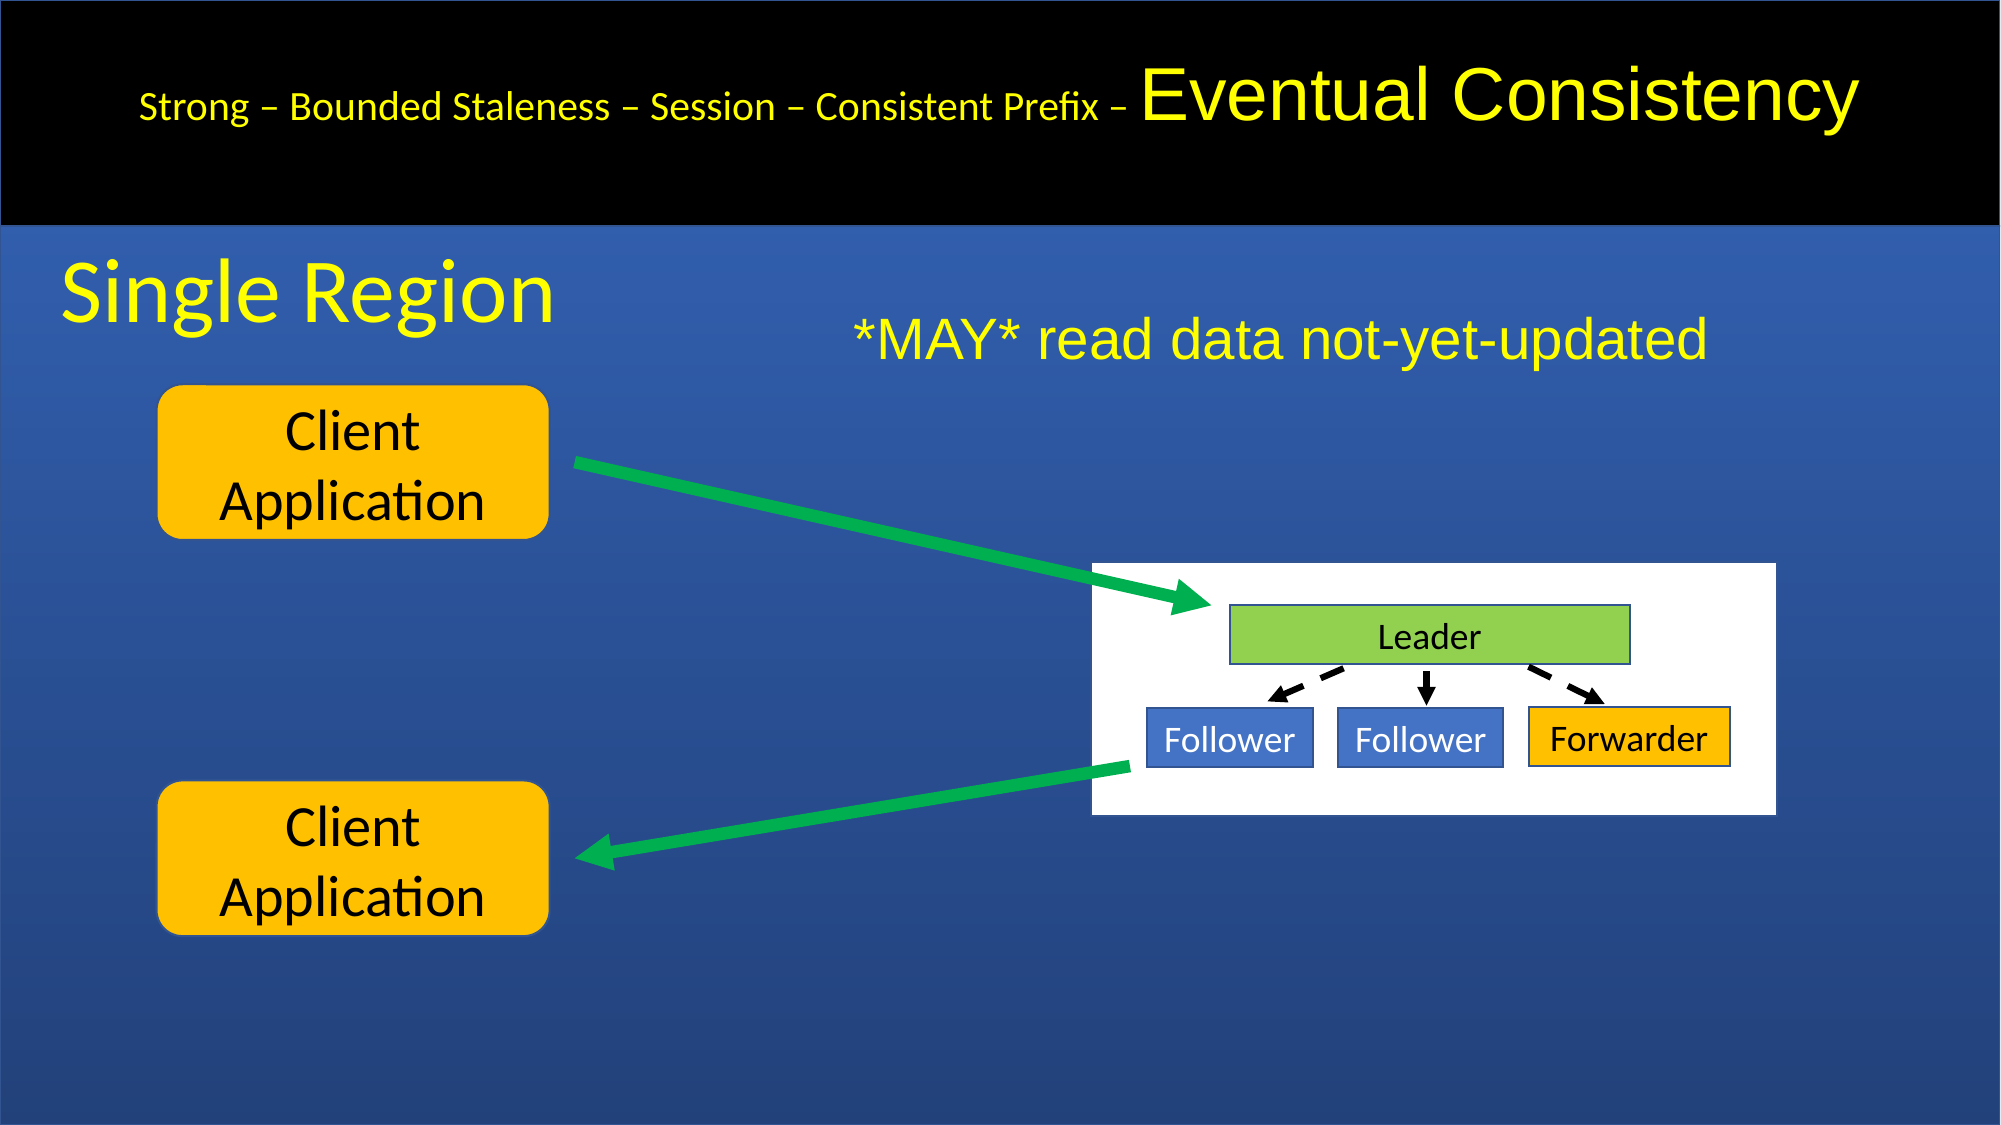

Strong – Bounded Staleness – Session – Consistent Prefix – Eventual Consistency
Single Region
*MAY* read data not-yet-updated
Client
Application

Leader
Forwarder
Follower
Follower
Client
Application